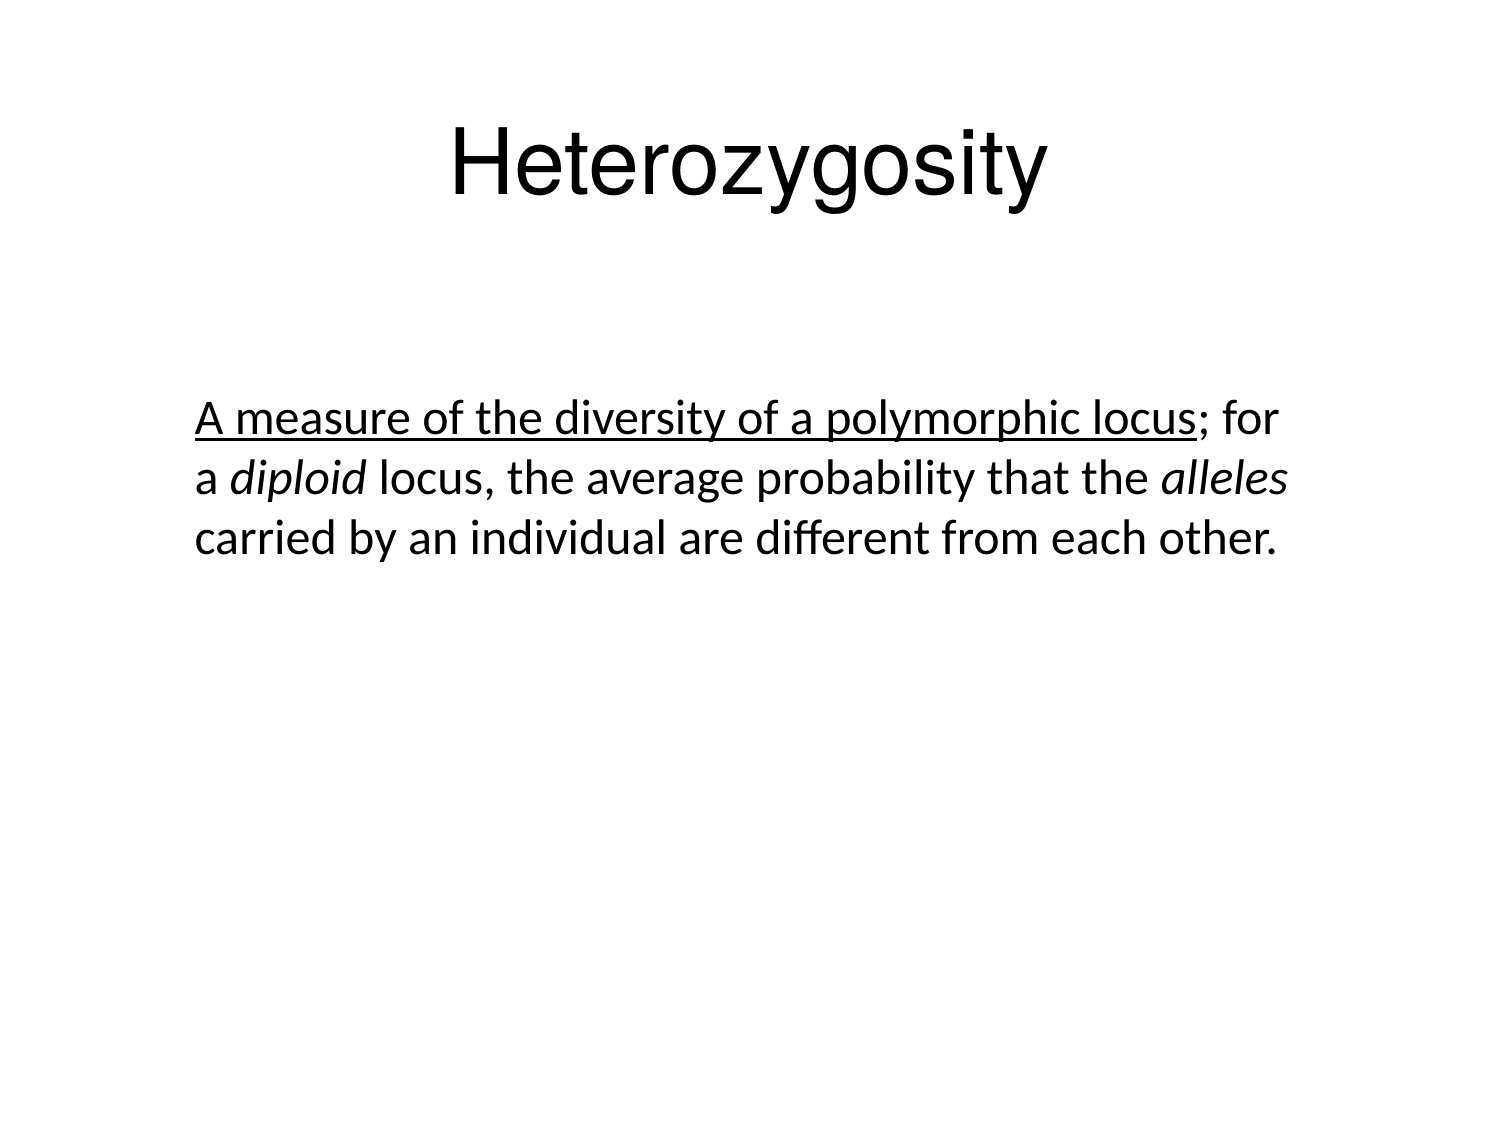

# Heterozygosity
A measure of the diversity of a polymorphic locus; for a diploid locus, the average probability that the alleles carried by an individual are different from each other.